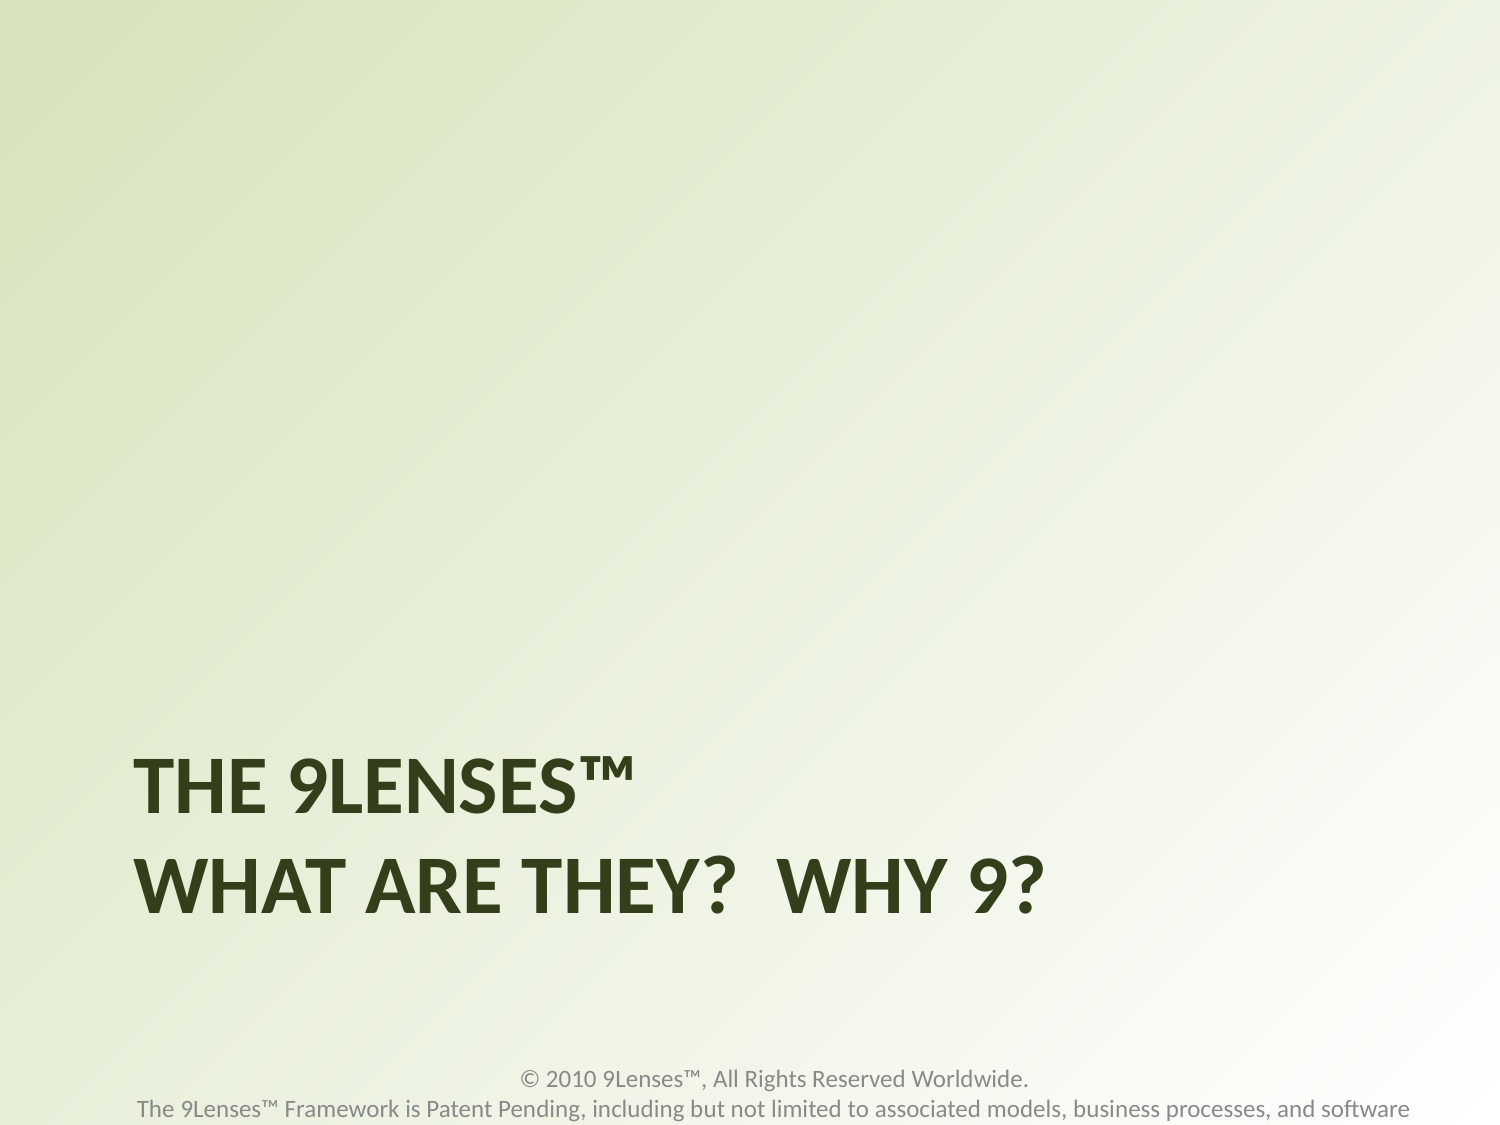

# THE 9LENSES™ WHAT ARE THEY?  WHY 9?